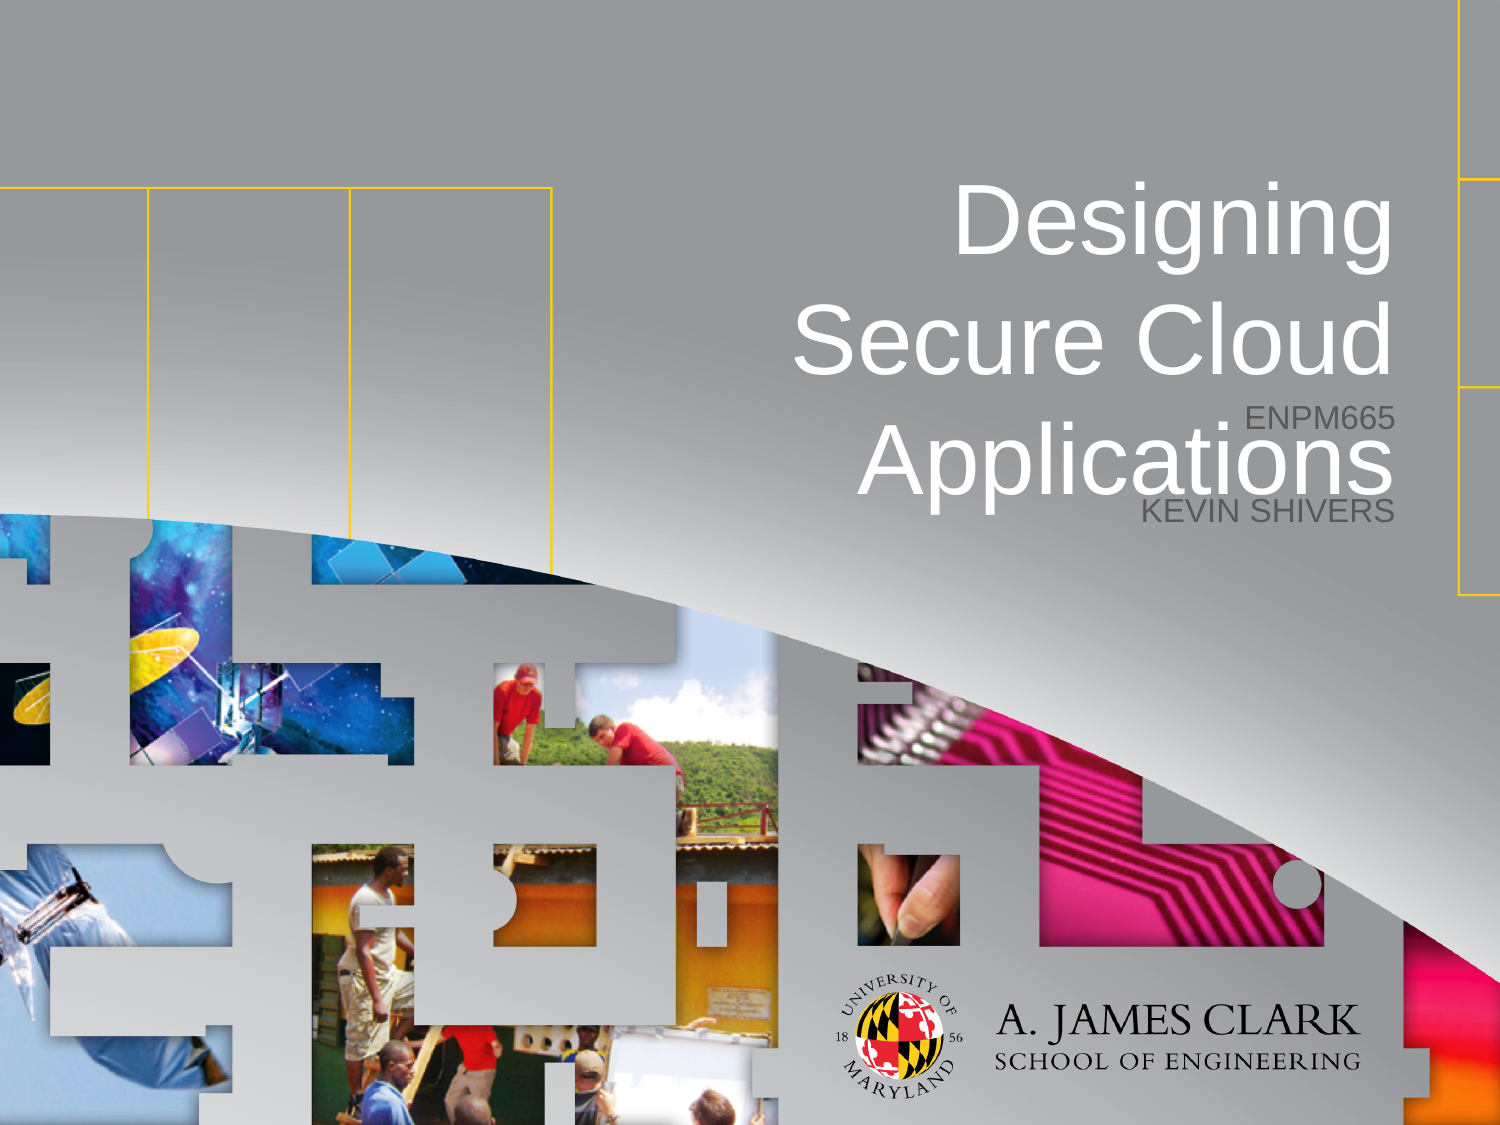

# Designing Secure Cloud Applications
ENPM665

Kevin shivers